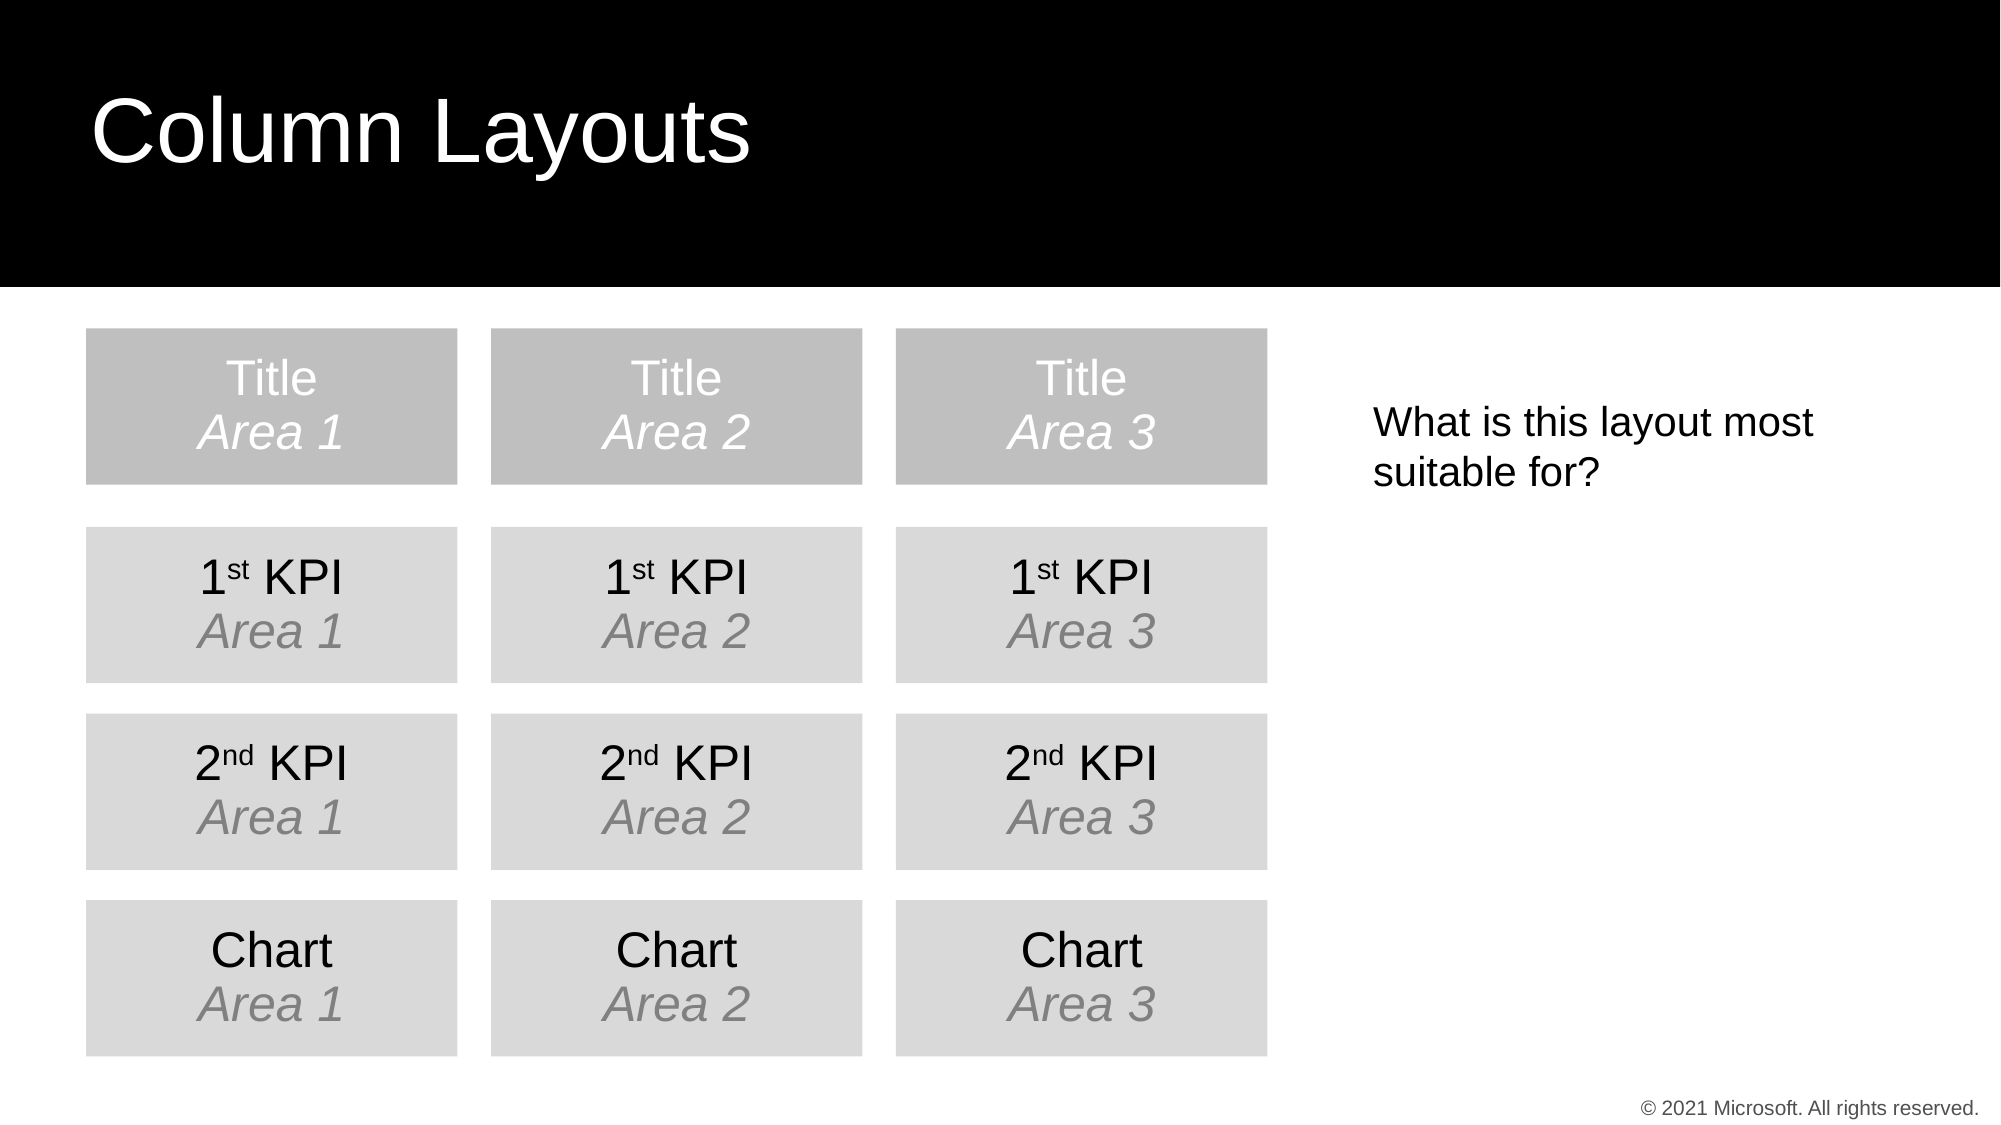

# Column Layouts

Title
Area 1
Title
Area 2
Title
Area 3
What is this layout most suitable for?
1st KPI
Area 1
1st KPI
Area 2
1st KPI
Area 3
2nd KPI
Area 1
2nd KPI
Area 2
2nd KPI
Area 3
Chart
Area 1
Chart
Area 2
Chart
Area 3
© 2021 Microsoft. All rights reserved.